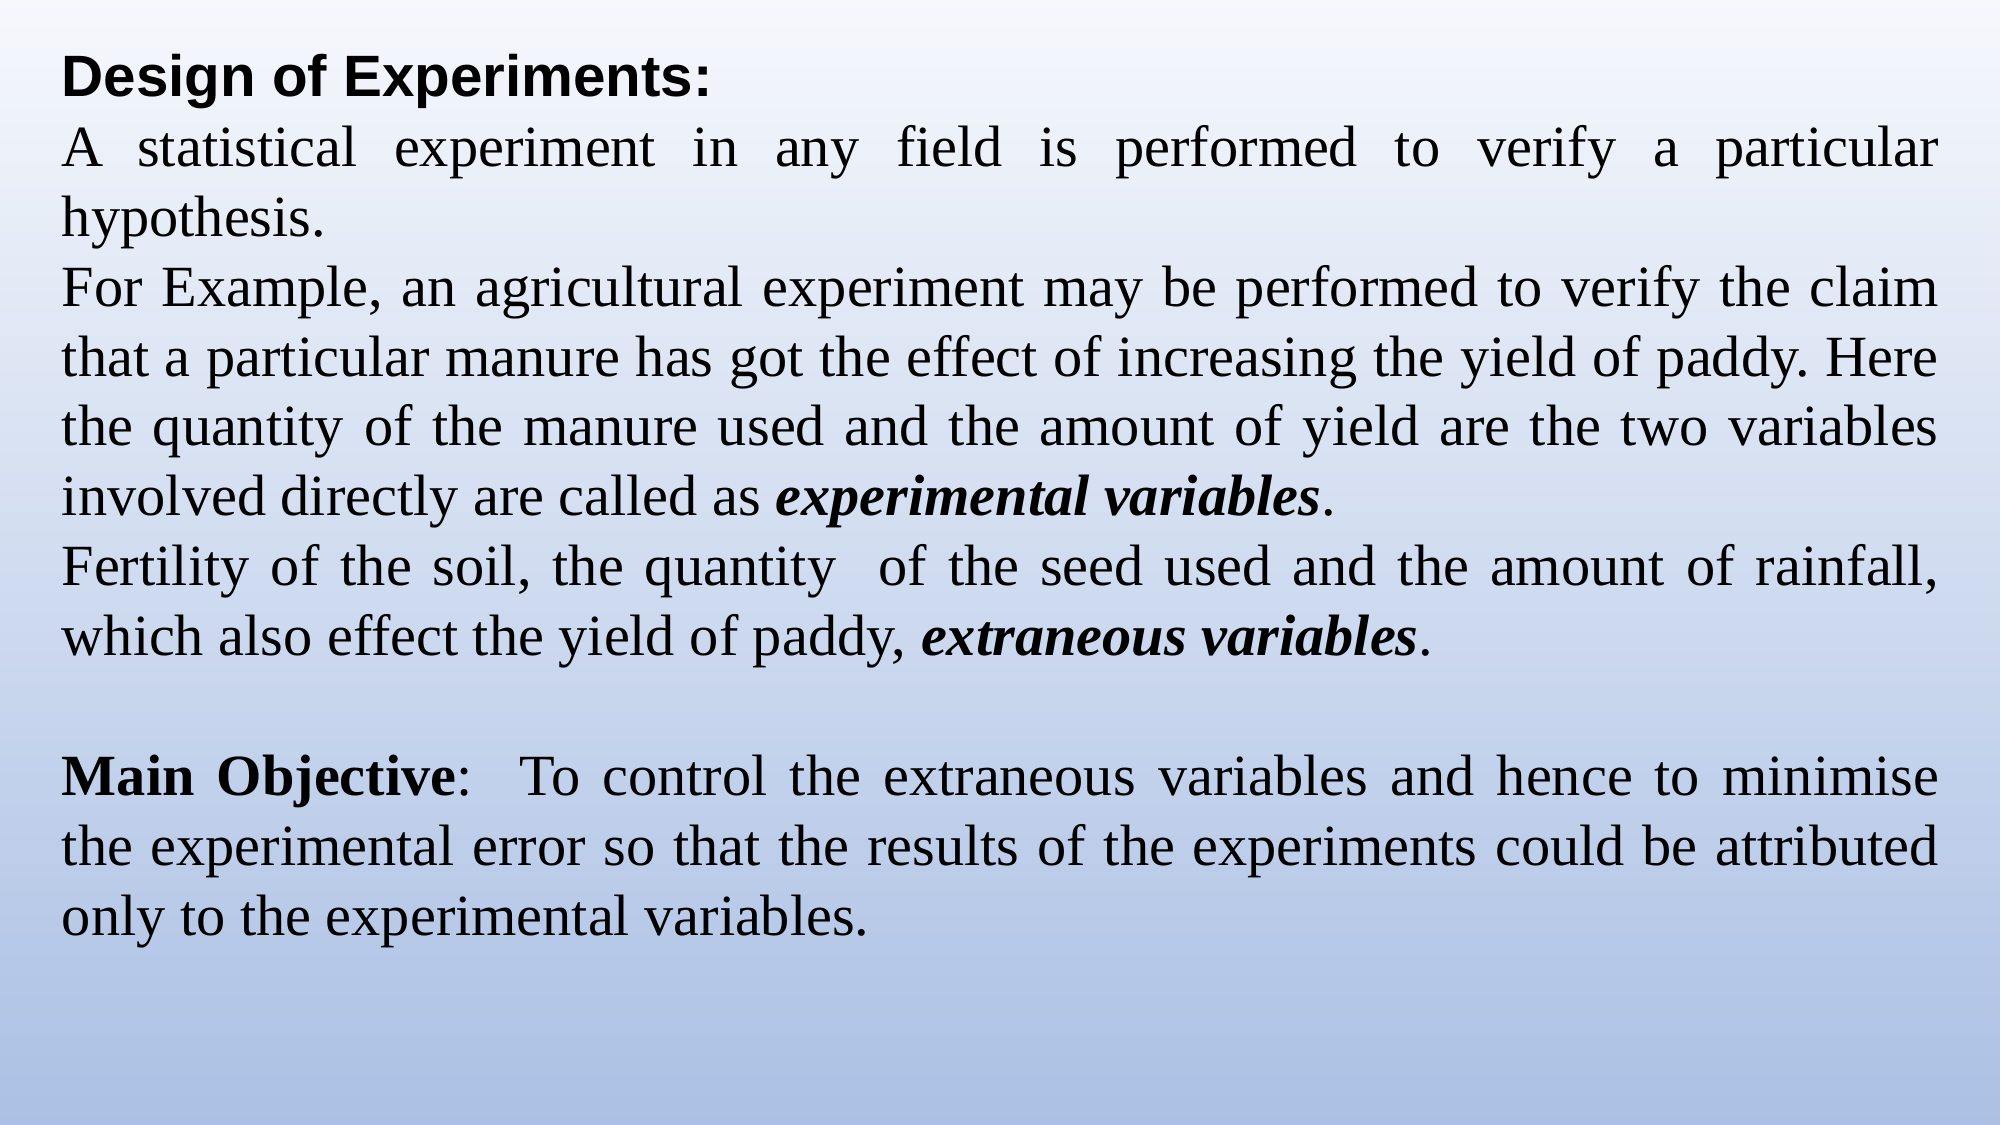

Design of Experiments:
A statistical experiment in any field is performed to verify a particular hypothesis.
For Example, an agricultural experiment may be performed to verify the claim that a particular manure has got the effect of increasing the yield of paddy. Here the quantity of the manure used and the amount of yield are the two variables involved directly are called as experimental variables.
Fertility of the soil, the quantity  of the seed used and the amount of rainfall, which also effect the yield of paddy, extraneous variables.

Main Objective:	To control the extraneous variables and hence to minimise the experimental error so that the results of the experiments could be attributed only to the experimental variables.